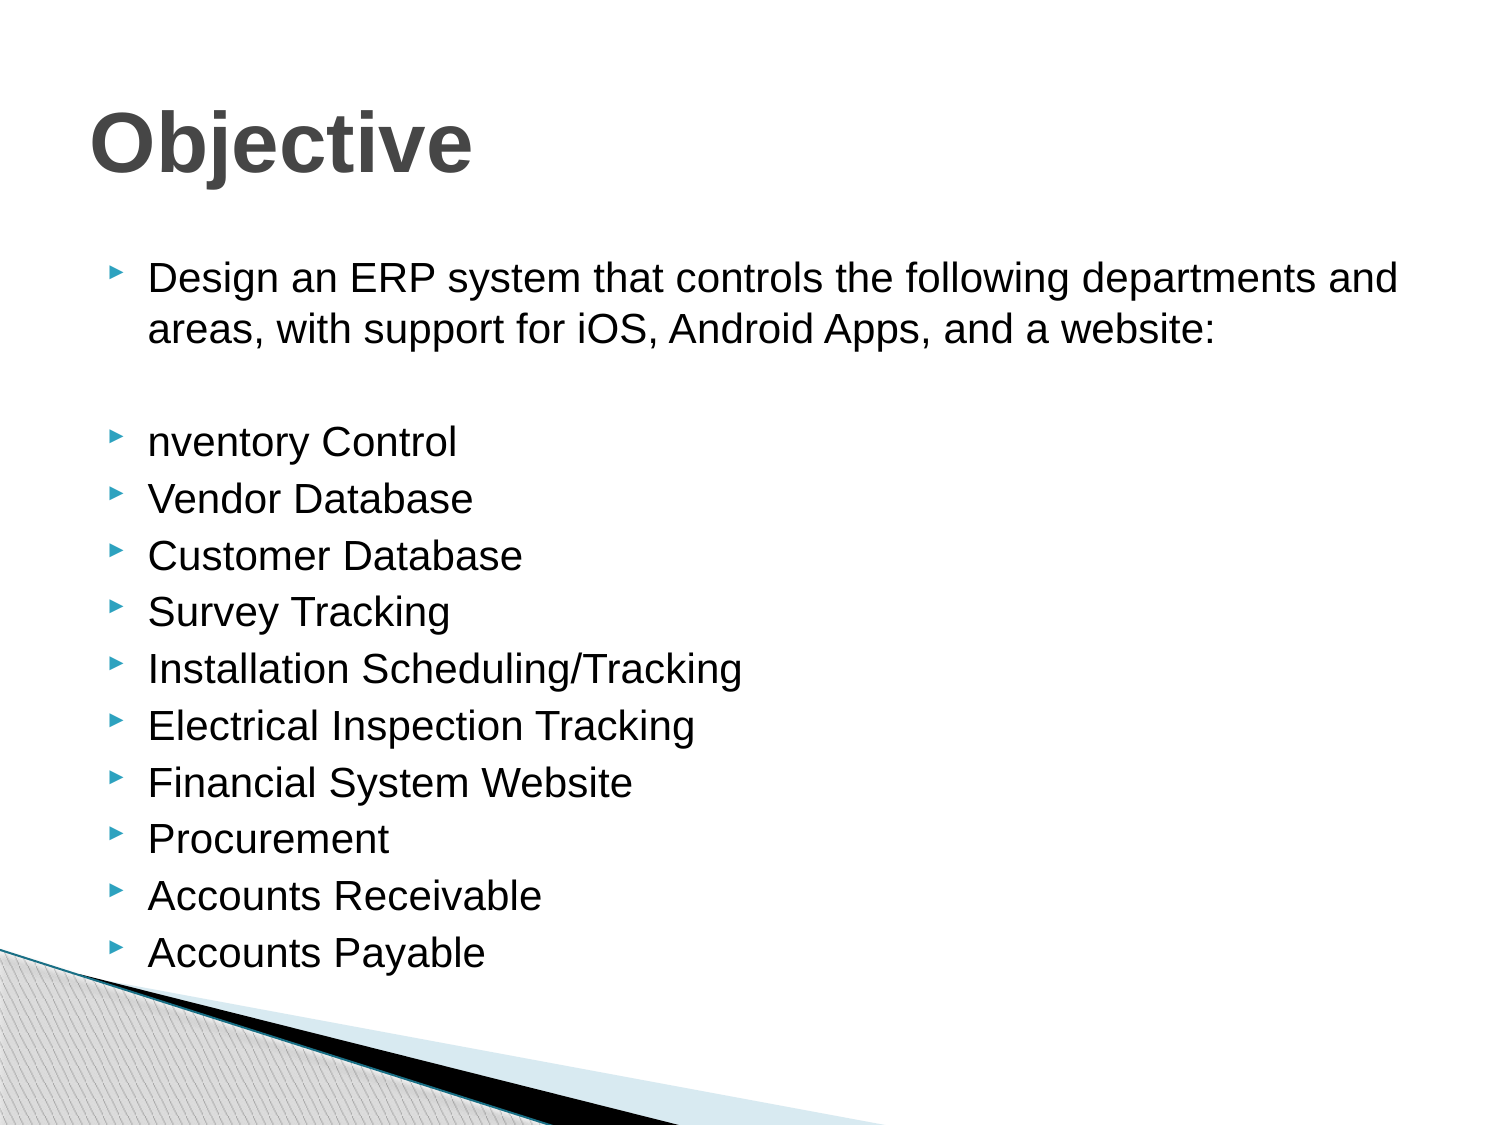

# Objective
Design an ERP system that controls the following departments and areas, with support for iOS, Android Apps, and a website:

nventory Control
Vendor Database
Customer Database
Survey Tracking
Installation Scheduling/Tracking
Electrical Inspection Tracking
Financial System Website
Procurement
Accounts Receivable
Accounts Payable